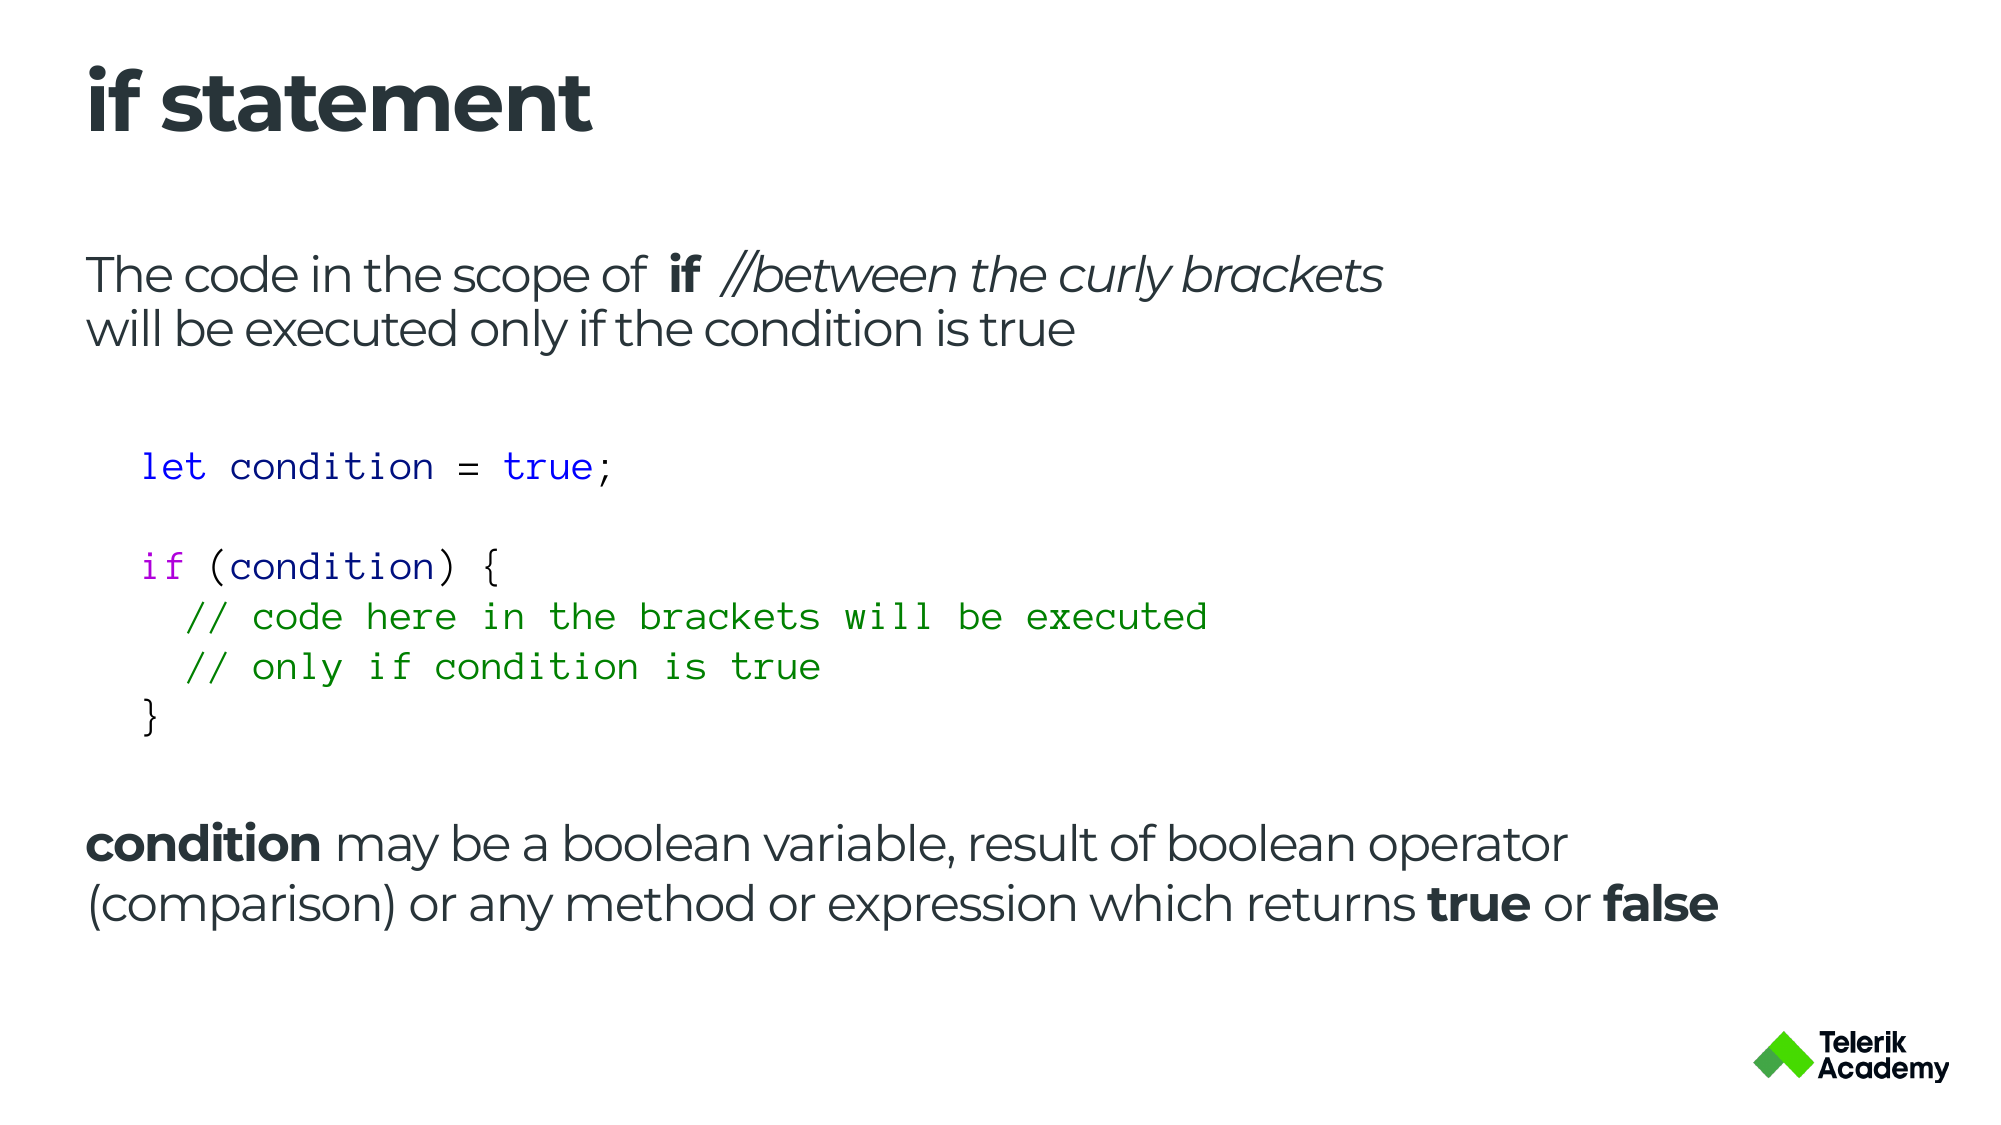

# if statement
The code in the scope of  if  //between the curly brackets
will be executed only if the condition is true
let condition = true;
if (condition) {
  // code here in the brackets will be executed
  // only if condition is true
}
condition may be a boolean variable, result of boolean operator (comparison) or any method or expression which returns true or false